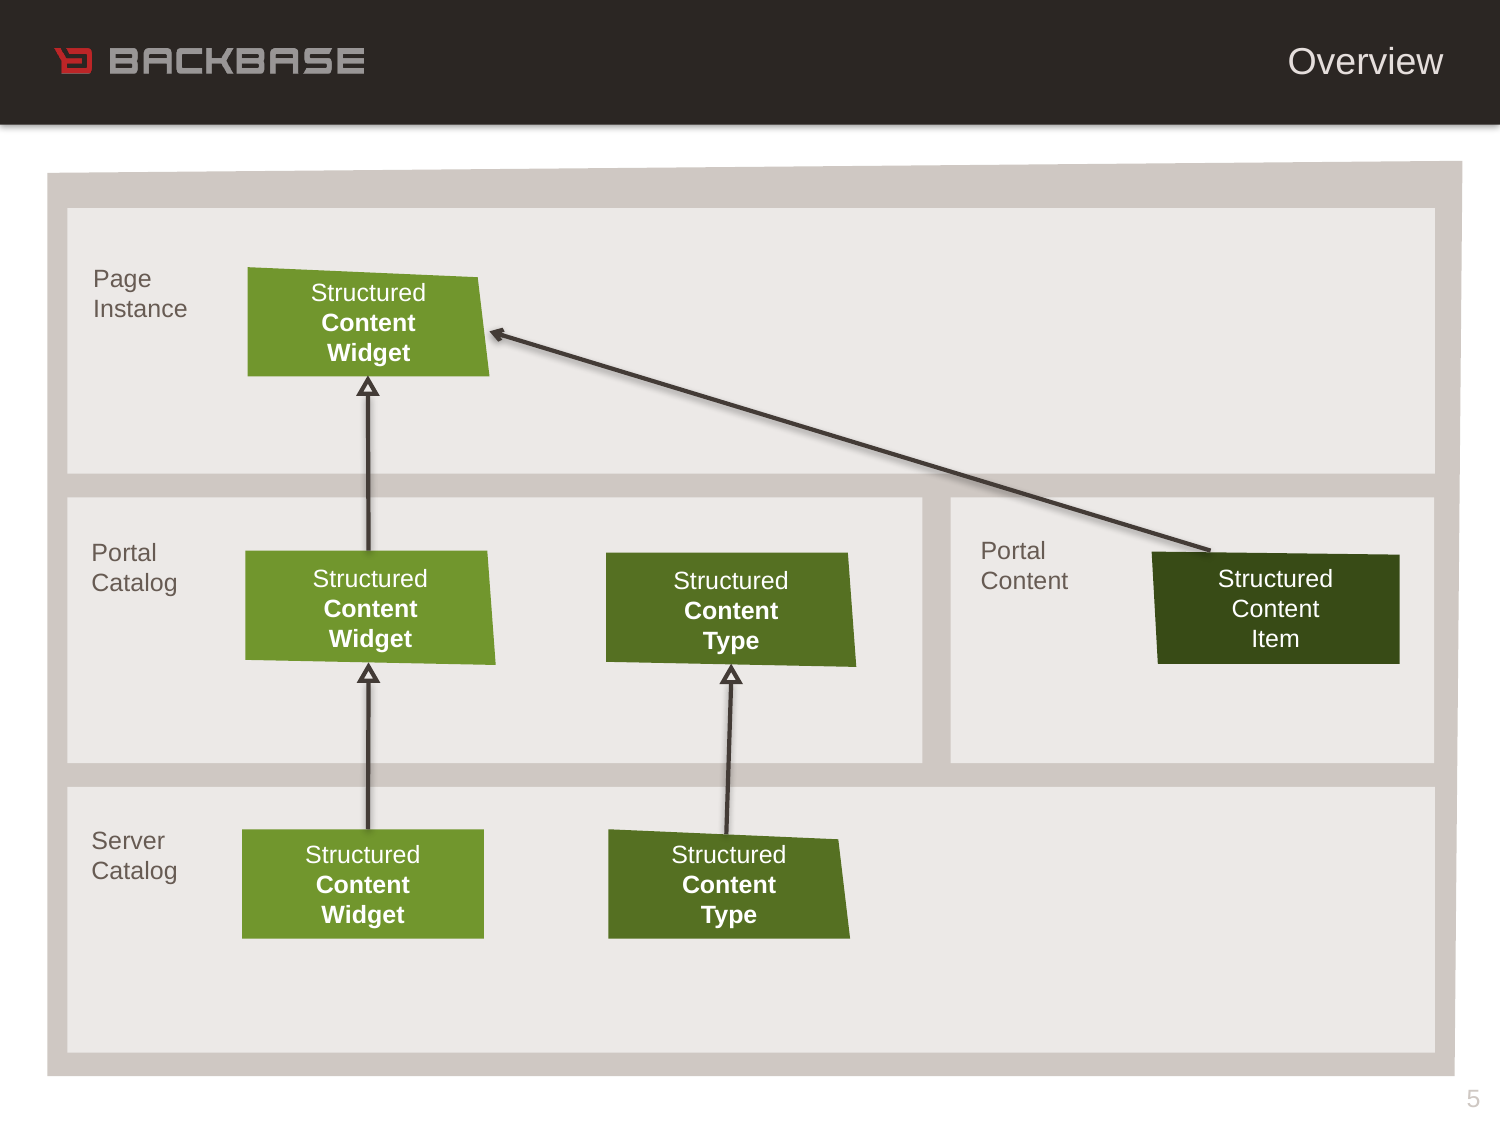

Overview

Page Instance
Structured
Content
Widget

Portal Content
Portal Catalog
Structured
Content
Widget
Structured
Content
Item
Structured
Content
Type

Server Catalog
Structured
Content
Widget
Structured
Content
Type
5